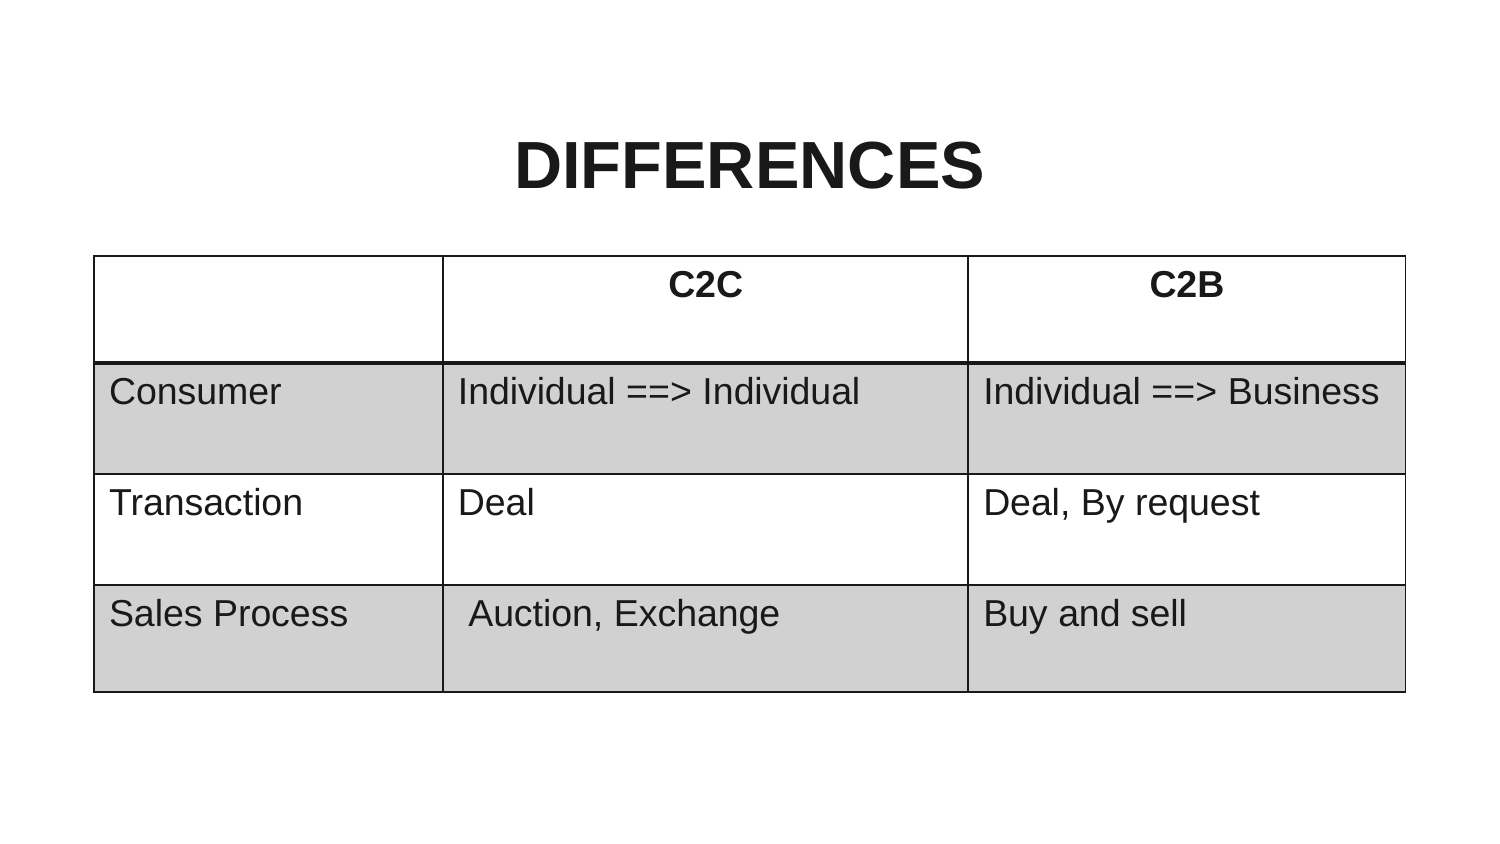

DIFFERENCES
|  | C2C | C2B |
| --- | --- | --- |
| Consumer | Individual ==> Individual | Individual ==> Business |
| Transaction | Deal | Deal, By request |
| Sales Process | Auction, Exchange | Buy and sell |